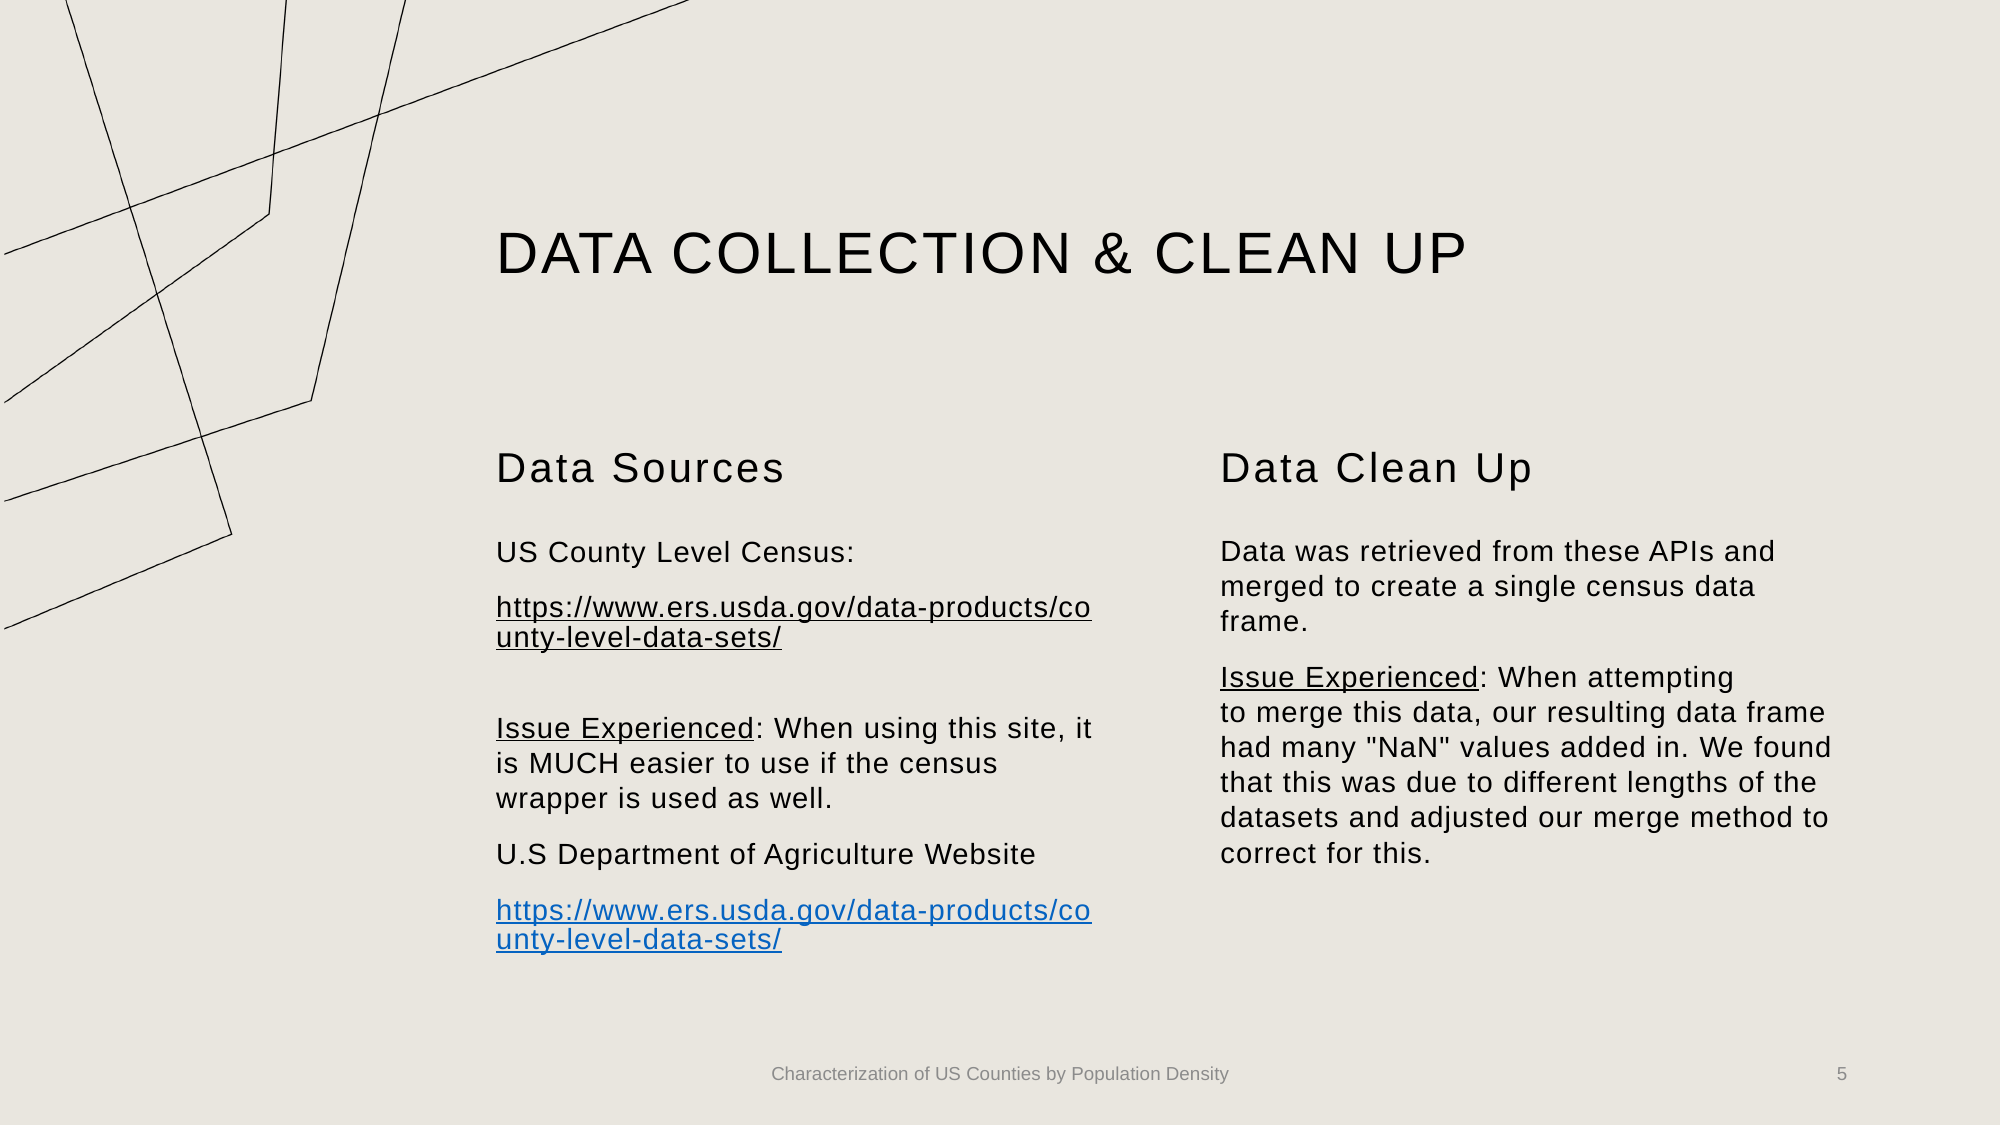

# Data Collection & Clean up
Data Clean Up
Data Sources
Data was retrieved from these APIs and merged to create a single census data frame.
Issue Experienced: When attempting to merge this data, our resulting data frame had many "NaN" values added in. We found that this was due to different lengths of the datasets and adjusted our merge method to correct for this.
US County Level Census:
https://www.ers.usda.gov/data-products/county-level-data-sets/
Issue Experienced: When using this site, it is MUCH easier to use if the census wrapper is used as well.
U.S Department of Agriculture Website
https://www.ers.usda.gov/data-products/county-level-data-sets/

Characterization of US Counties by Population Density
5